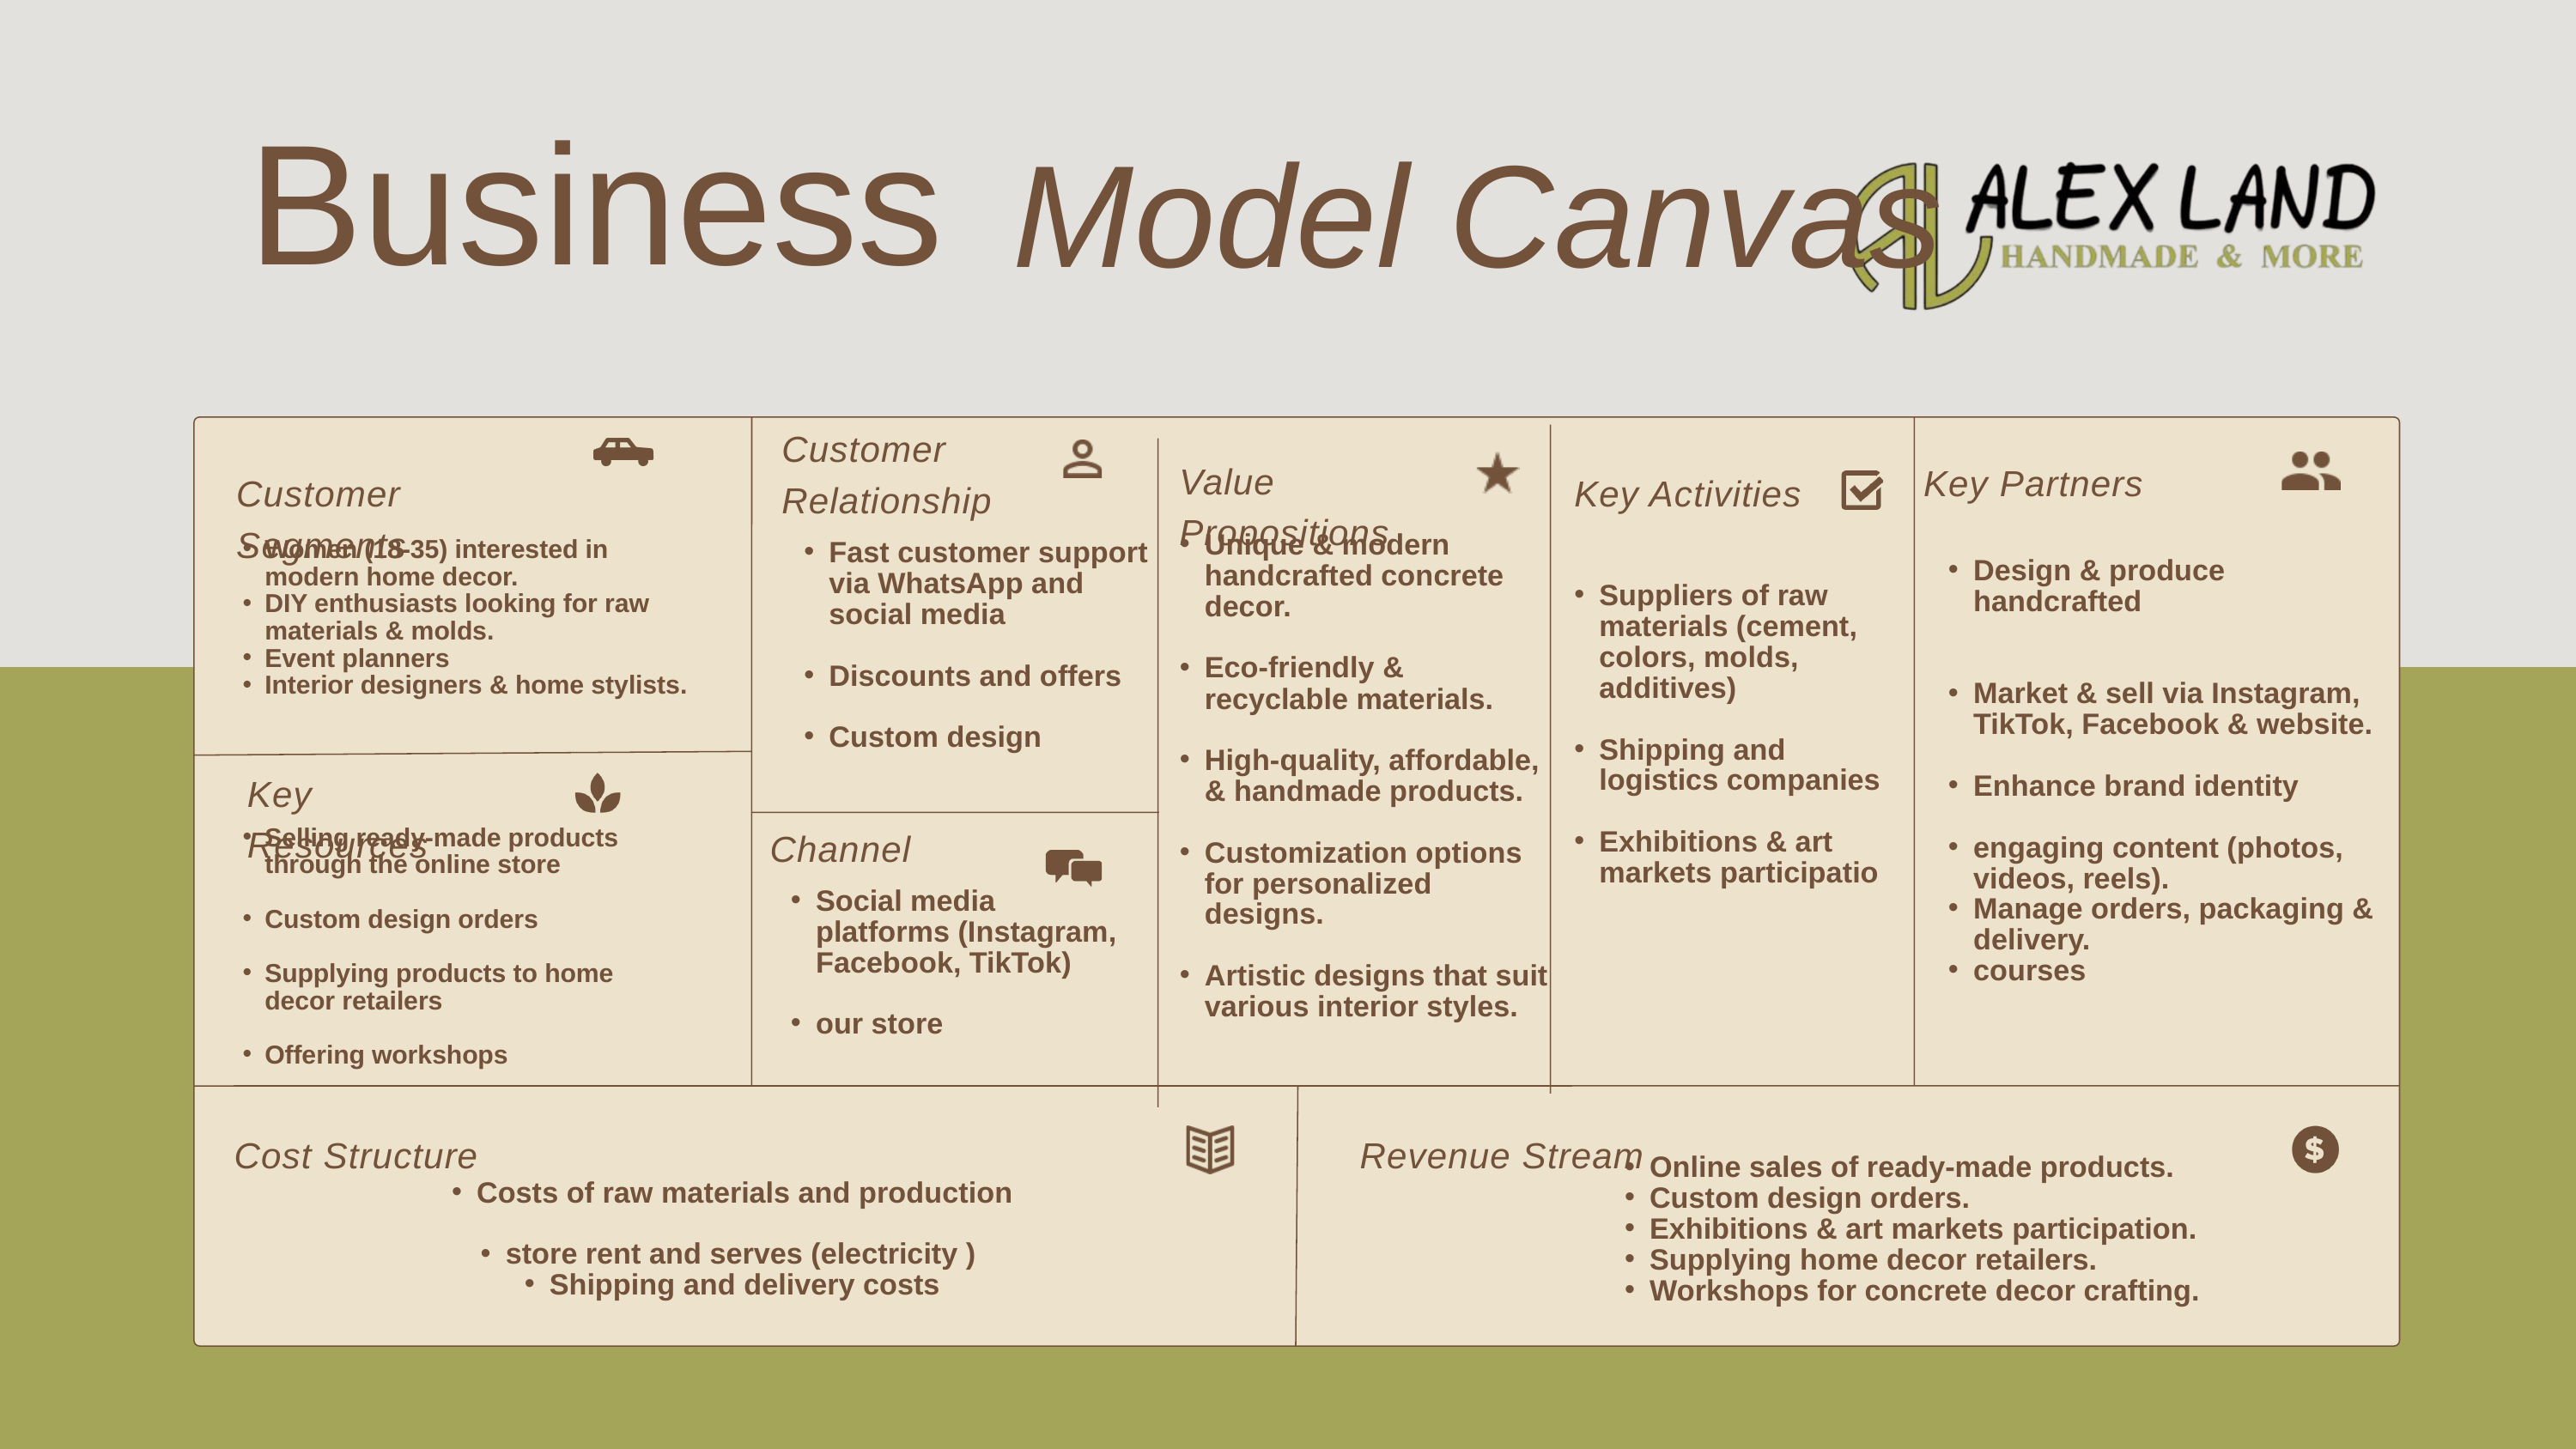

Business

Model Canvas

Customer Relationship

Value Propositions

Key Partners
Key Activities
Customer Segments

Unique & modern handcrafted concrete decor.

Eco-friendly & recyclable materials.

High-quality, affordable, & handmade products.

Customization options for personalized designs.

Artistic designs that suit various interior styles.

Women (18-35) interested in modern home decor.
DIY enthusiasts looking for raw materials & molds.
Event planners
Interior designers & home stylists.

Fast customer support via WhatsApp and social media

Discounts and offers

Custom design
Design & produce handcrafted

Market & sell via Instagram, TikTok, Facebook & website.

Enhance brand identity

engaging content (photos, videos, reels).
Manage orders, packaging & delivery.
courses

Suppliers of raw materials (cement, colors, molds, additives)

Shipping and logistics companies

Exhibitions & art markets participatio

Key Resources

Channel
Selling ready-made products through the online store

Custom design orders

Supplying products to home decor retailers

Offering workshops

Social media platforms (Instagram, Facebook, TikTok)

our store

Cost Structure
Revenue Stream

Online sales of ready-made products.
Custom design orders.
Exhibitions & art markets participation.
Supplying home decor retailers.
Workshops for concrete decor crafting.

Costs of raw materials and production

store rent and serves (electricity )
Shipping and delivery costs